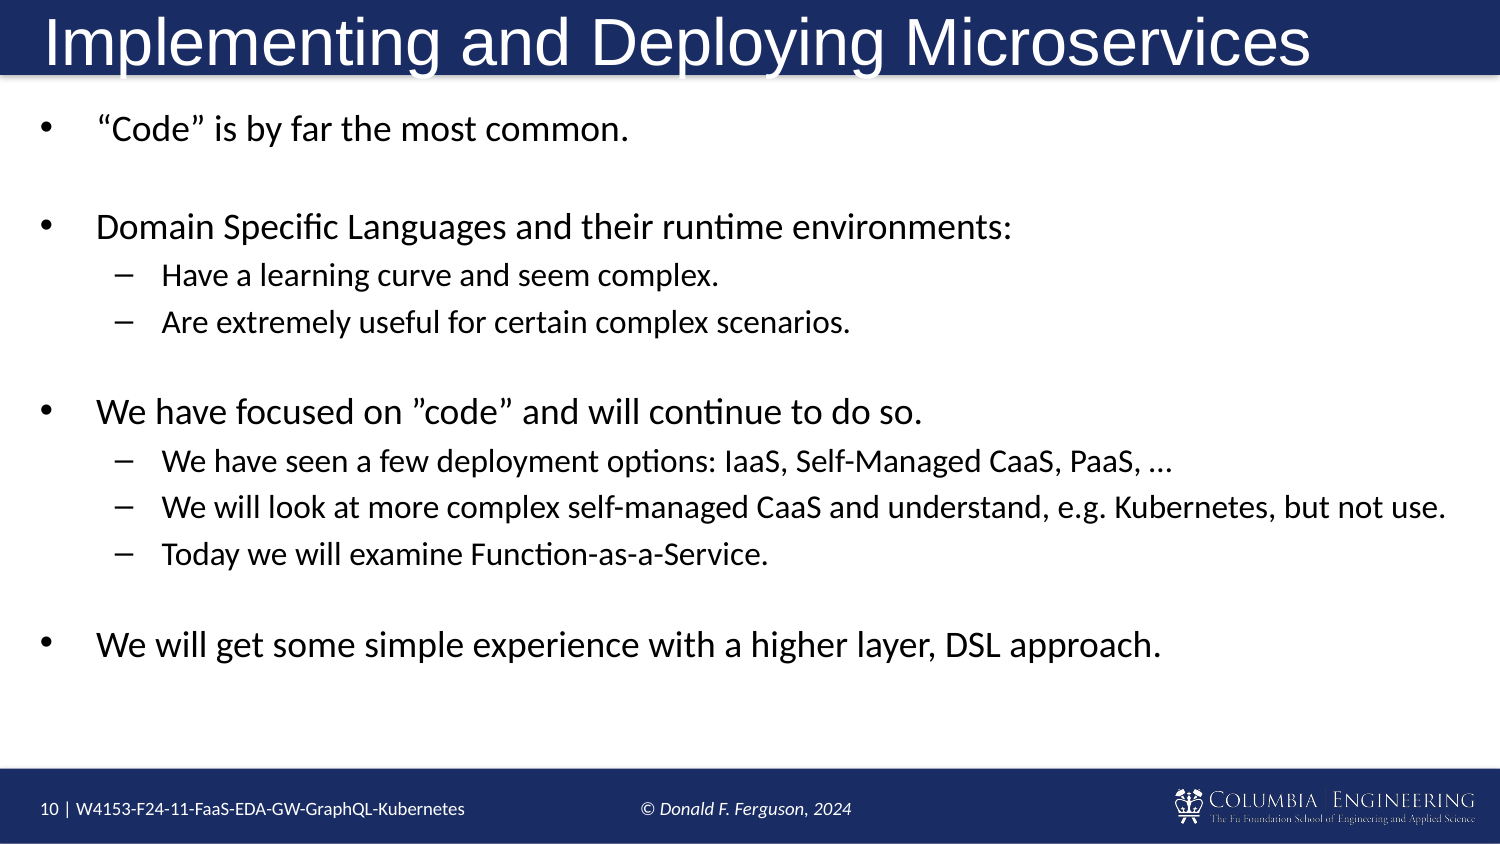

# Implementing and Deploying Microservices
“Code” is by far the most common.
Domain Specific Languages and their runtime environments:
Have a learning curve and seem complex.
Are extremely useful for certain complex scenarios.
We have focused on ”code” and will continue to do so.
We have seen a few deployment options: IaaS, Self-Managed CaaS, PaaS, …
We will look at more complex self-managed CaaS and understand, e.g. Kubernetes, but not use.
Today we will examine Function-as-a-Service.
We will get some simple experience with a higher layer, DSL approach.